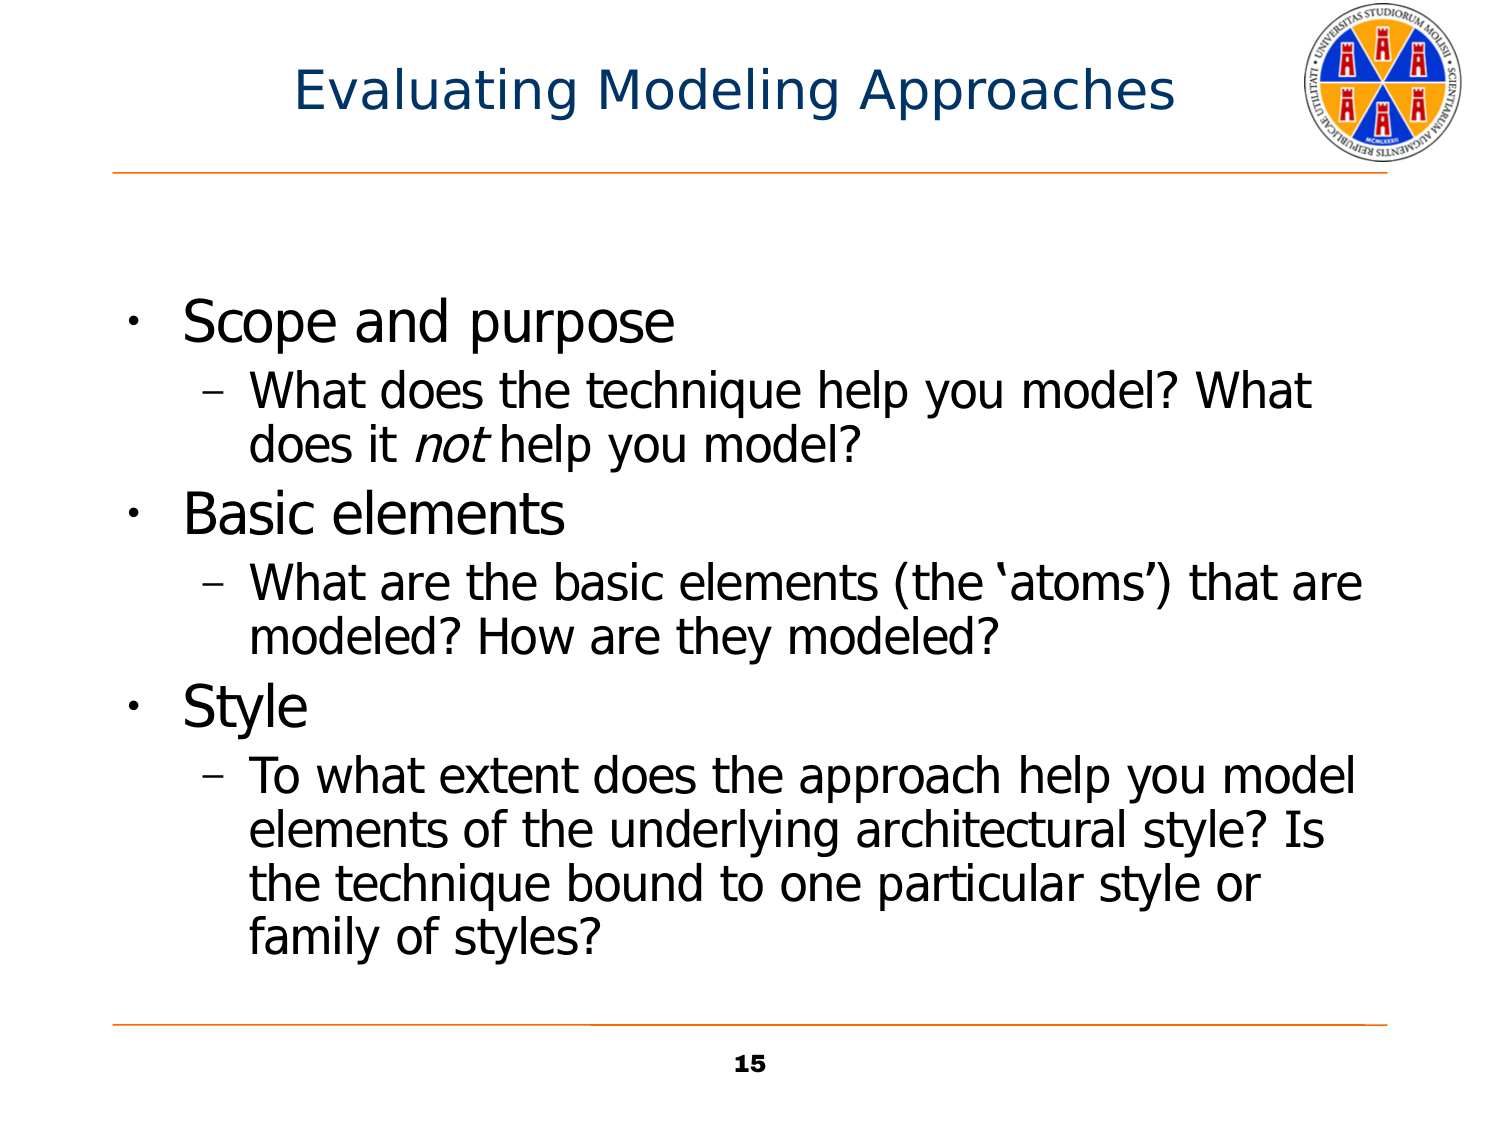

# Evaluating Modeling Approaches

Scope and purpose
What does the technique help you model? What does it not help you model?
Basic elements
What are the basic elements (the ‘atoms’) that are modeled? How are they modeled?
Style
To what extent does the approach help you model elements of the underlying architectural style? Is the technique bound to one particular style or family of styles?

15